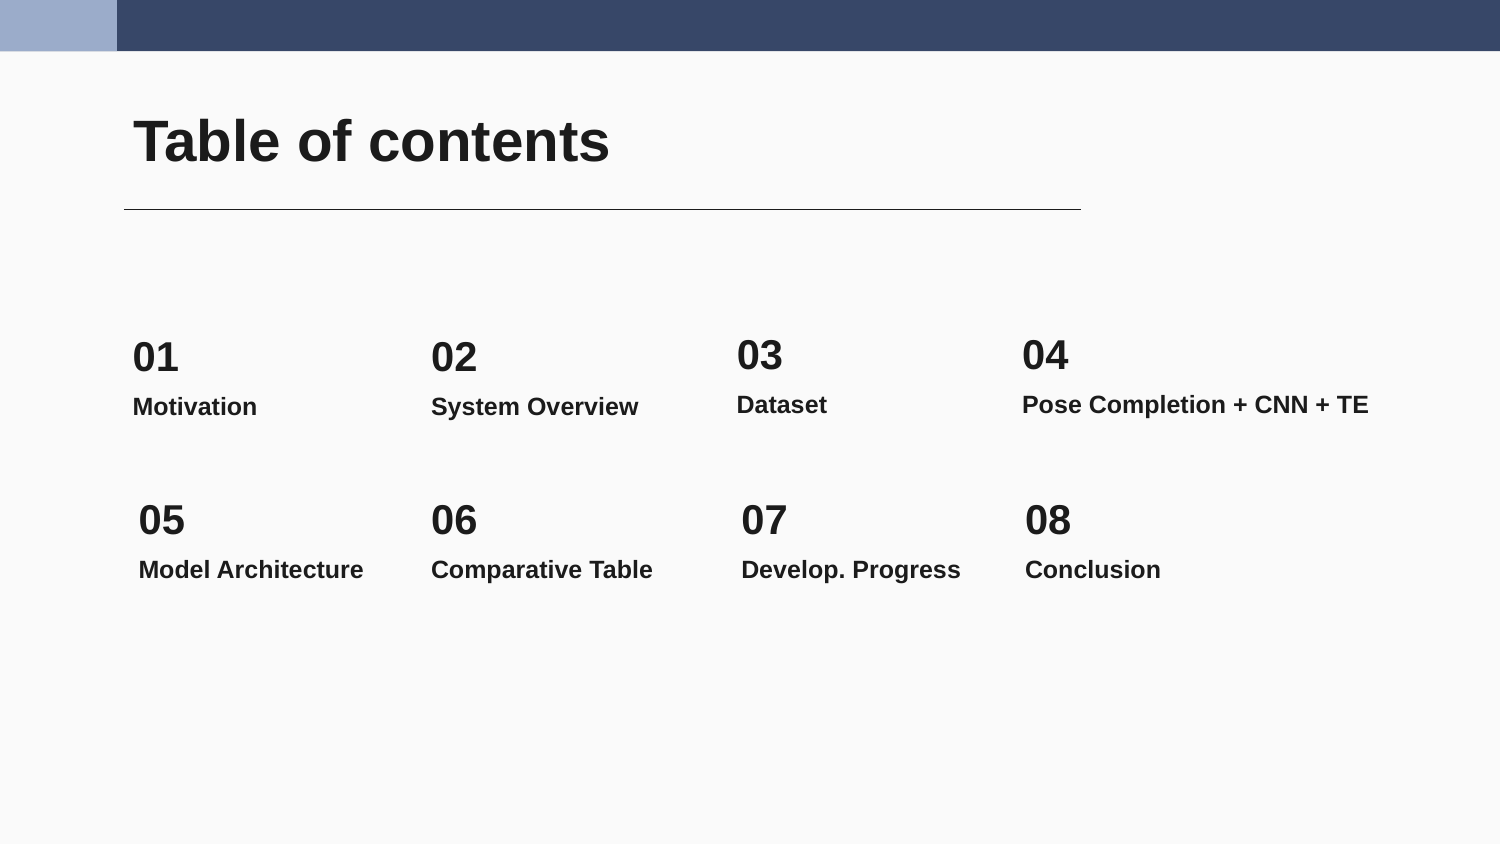

# Table of contents
03
04
01
02
Dataset
Pose Completion + CNN + TE
Motivation
System Overview
05
06
07
08
Model Architecture
Comparative Table
Develop. Progress
Conclusion